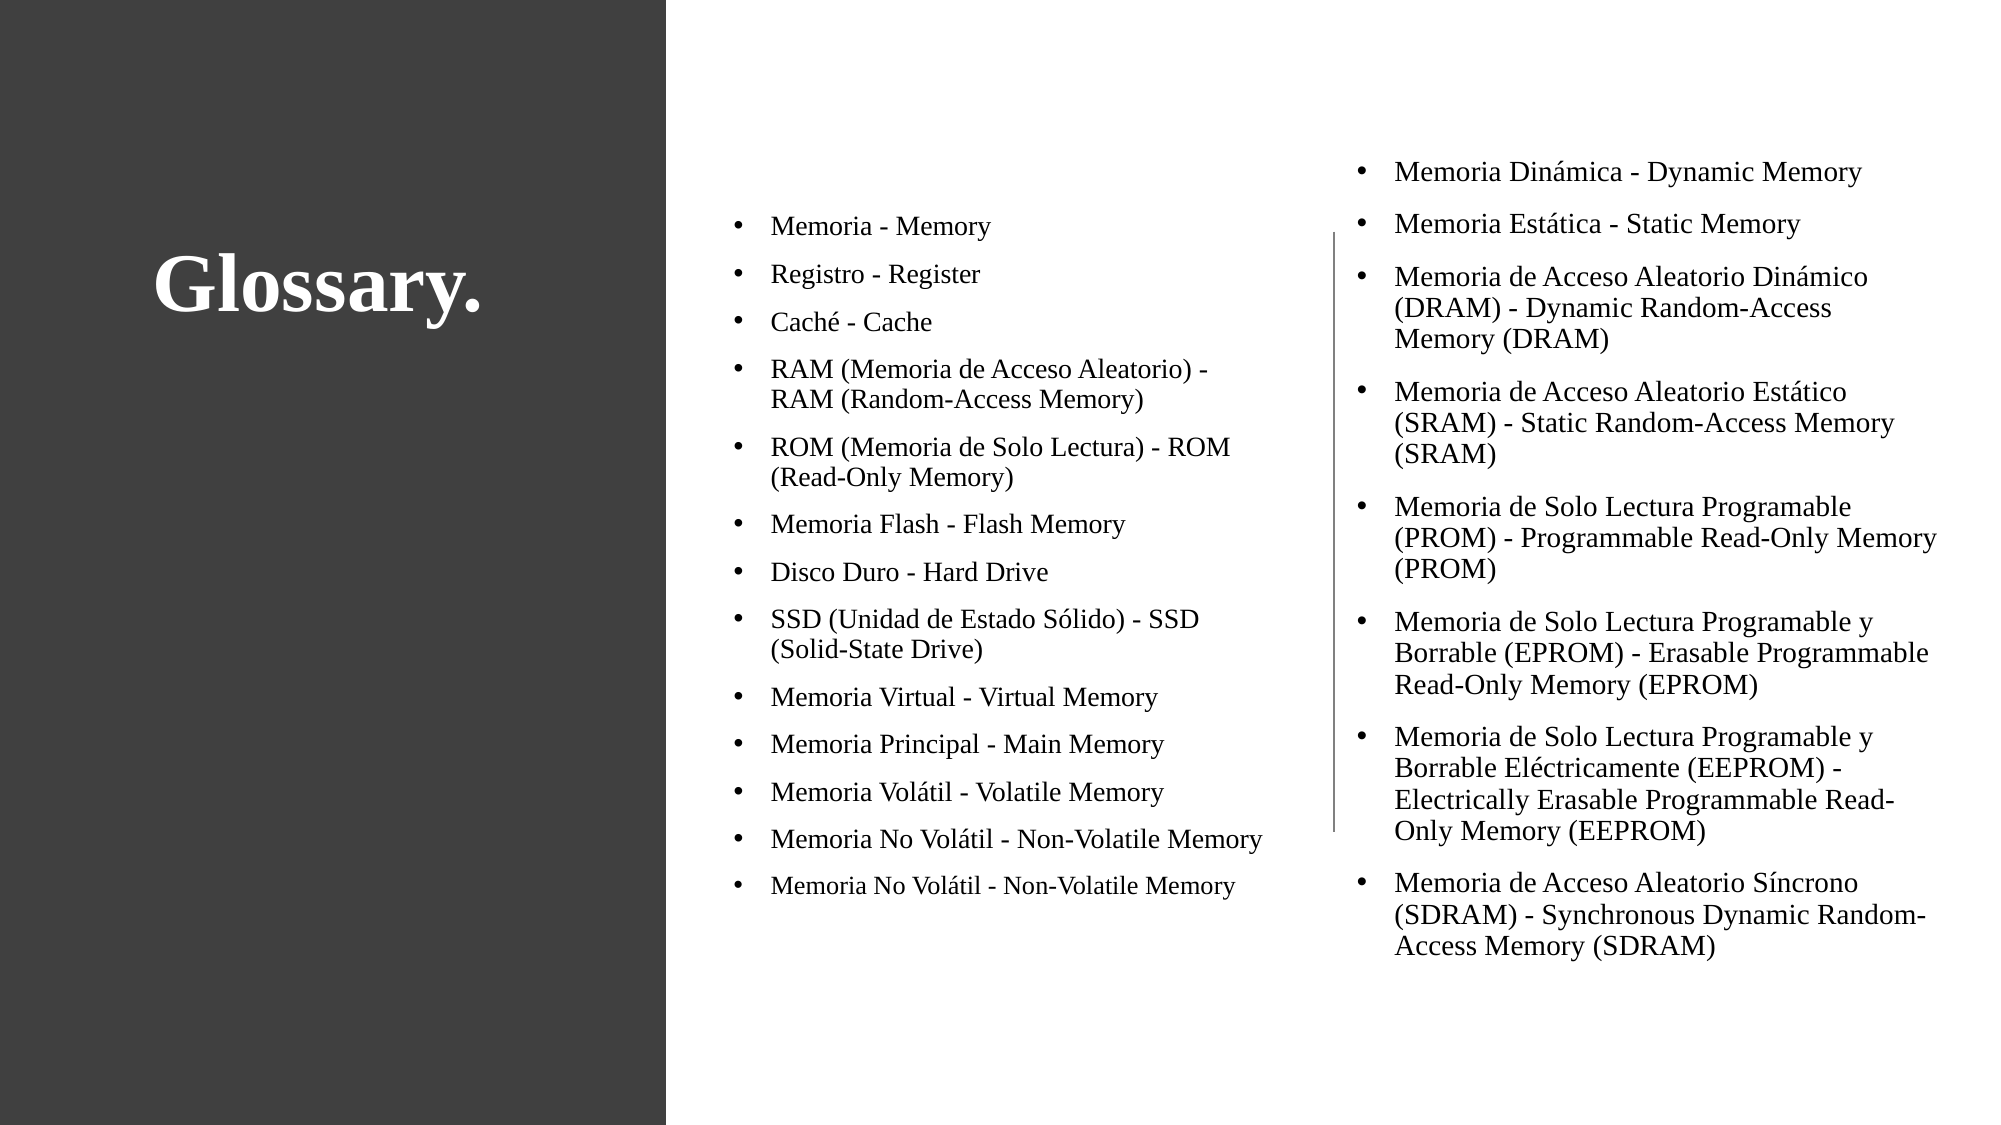

Memoria Dinámica - Dynamic Memory
Memoria Estática - Static Memory
Memoria de Acceso Aleatorio Dinámico (DRAM) - Dynamic Random-Access Memory (DRAM)
Memoria de Acceso Aleatorio Estático (SRAM) - Static Random-Access Memory (SRAM)
Memoria de Solo Lectura Programable (PROM) - Programmable Read-Only Memory (PROM)
Memoria de Solo Lectura Programable y Borrable (EPROM) - Erasable Programmable Read-Only Memory (EPROM)
Memoria de Solo Lectura Programable y Borrable Eléctricamente (EEPROM) - Electrically Erasable Programmable Read-Only Memory (EEPROM)
Memoria de Acceso Aleatorio Síncrono (SDRAM) - Synchronous Dynamic Random-Access Memory (SDRAM)

Memoria - Memory
Registro - Register
Caché - Cache
RAM (Memoria de Acceso Aleatorio) - RAM (Random-Access Memory)
ROM (Memoria de Solo Lectura) - ROM (Read-Only Memory)
Memoria Flash - Flash Memory
Disco Duro - Hard Drive
SSD (Unidad de Estado Sólido) - SSD (Solid-State Drive)
Memoria Virtual - Virtual Memory
Memoria Principal - Main Memory
Memoria Volátil - Volatile Memory
Memoria No Volátil - Non-Volatile Memory
Memoria No Volátil - Non-Volatile Memory

# Glossary.